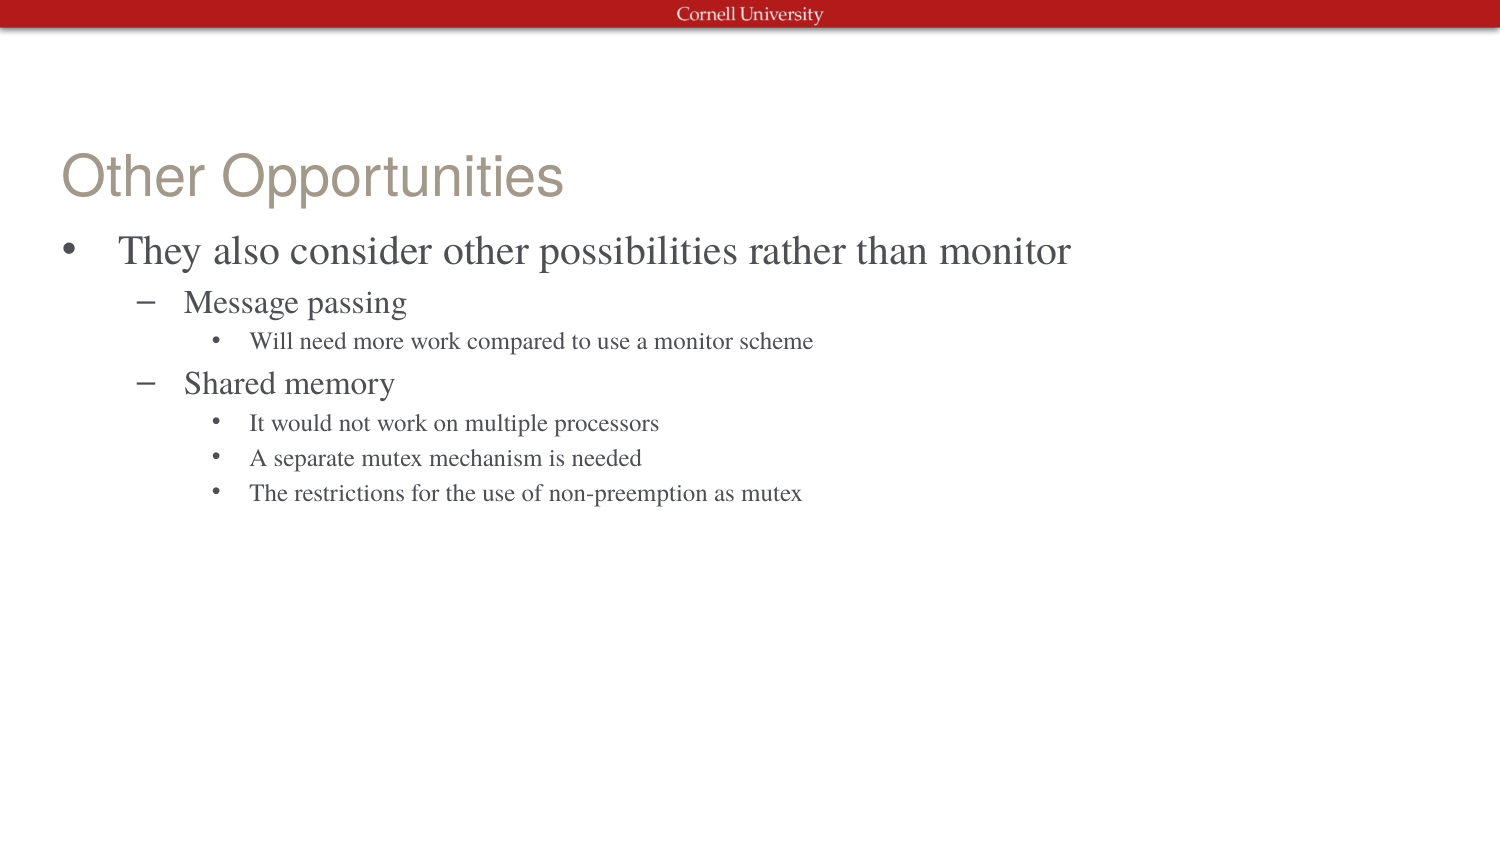

# Other Opportunities
They also consider other possibilities rather than monitor
Message passing
Will need more work compared to use a monitor scheme
Shared memory
It would not work on multiple processors
A separate mutex mechanism is needed
The restrictions for the use of non-preemption as mutex